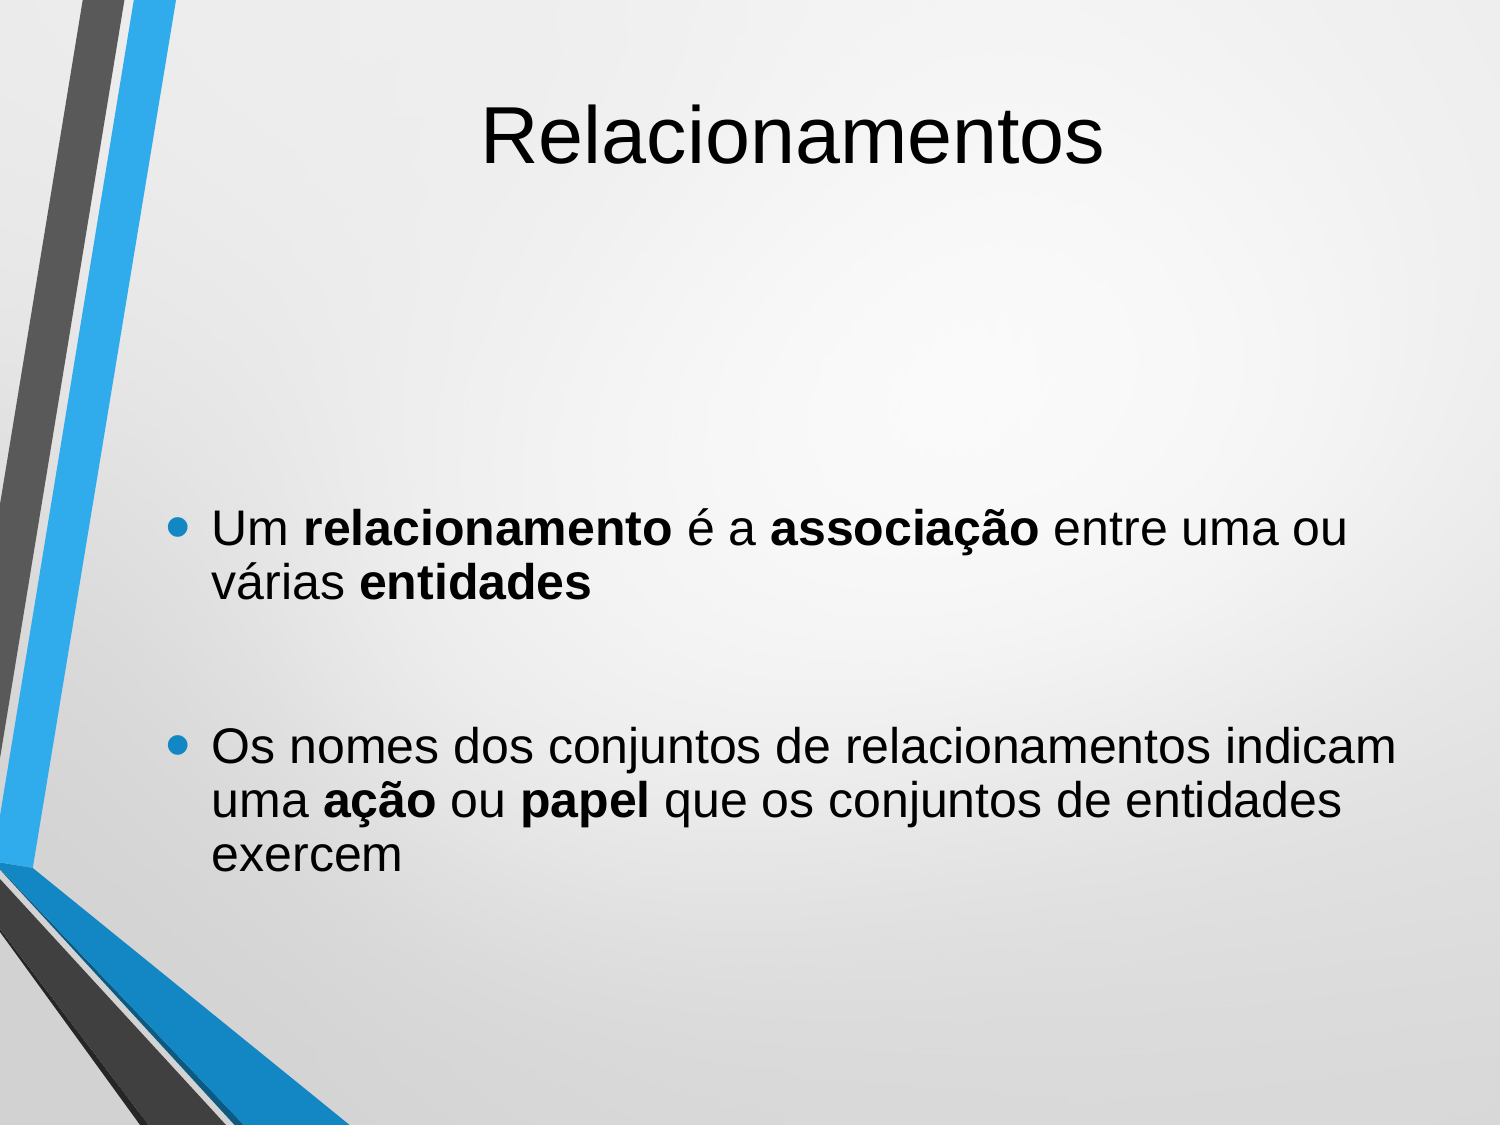

# Relacionamentos
Um relacionamento é a associação entre uma ou várias entidades

Os nomes dos conjuntos de relacionamentos indicam uma ação ou papel que os conjuntos de entidades exercem